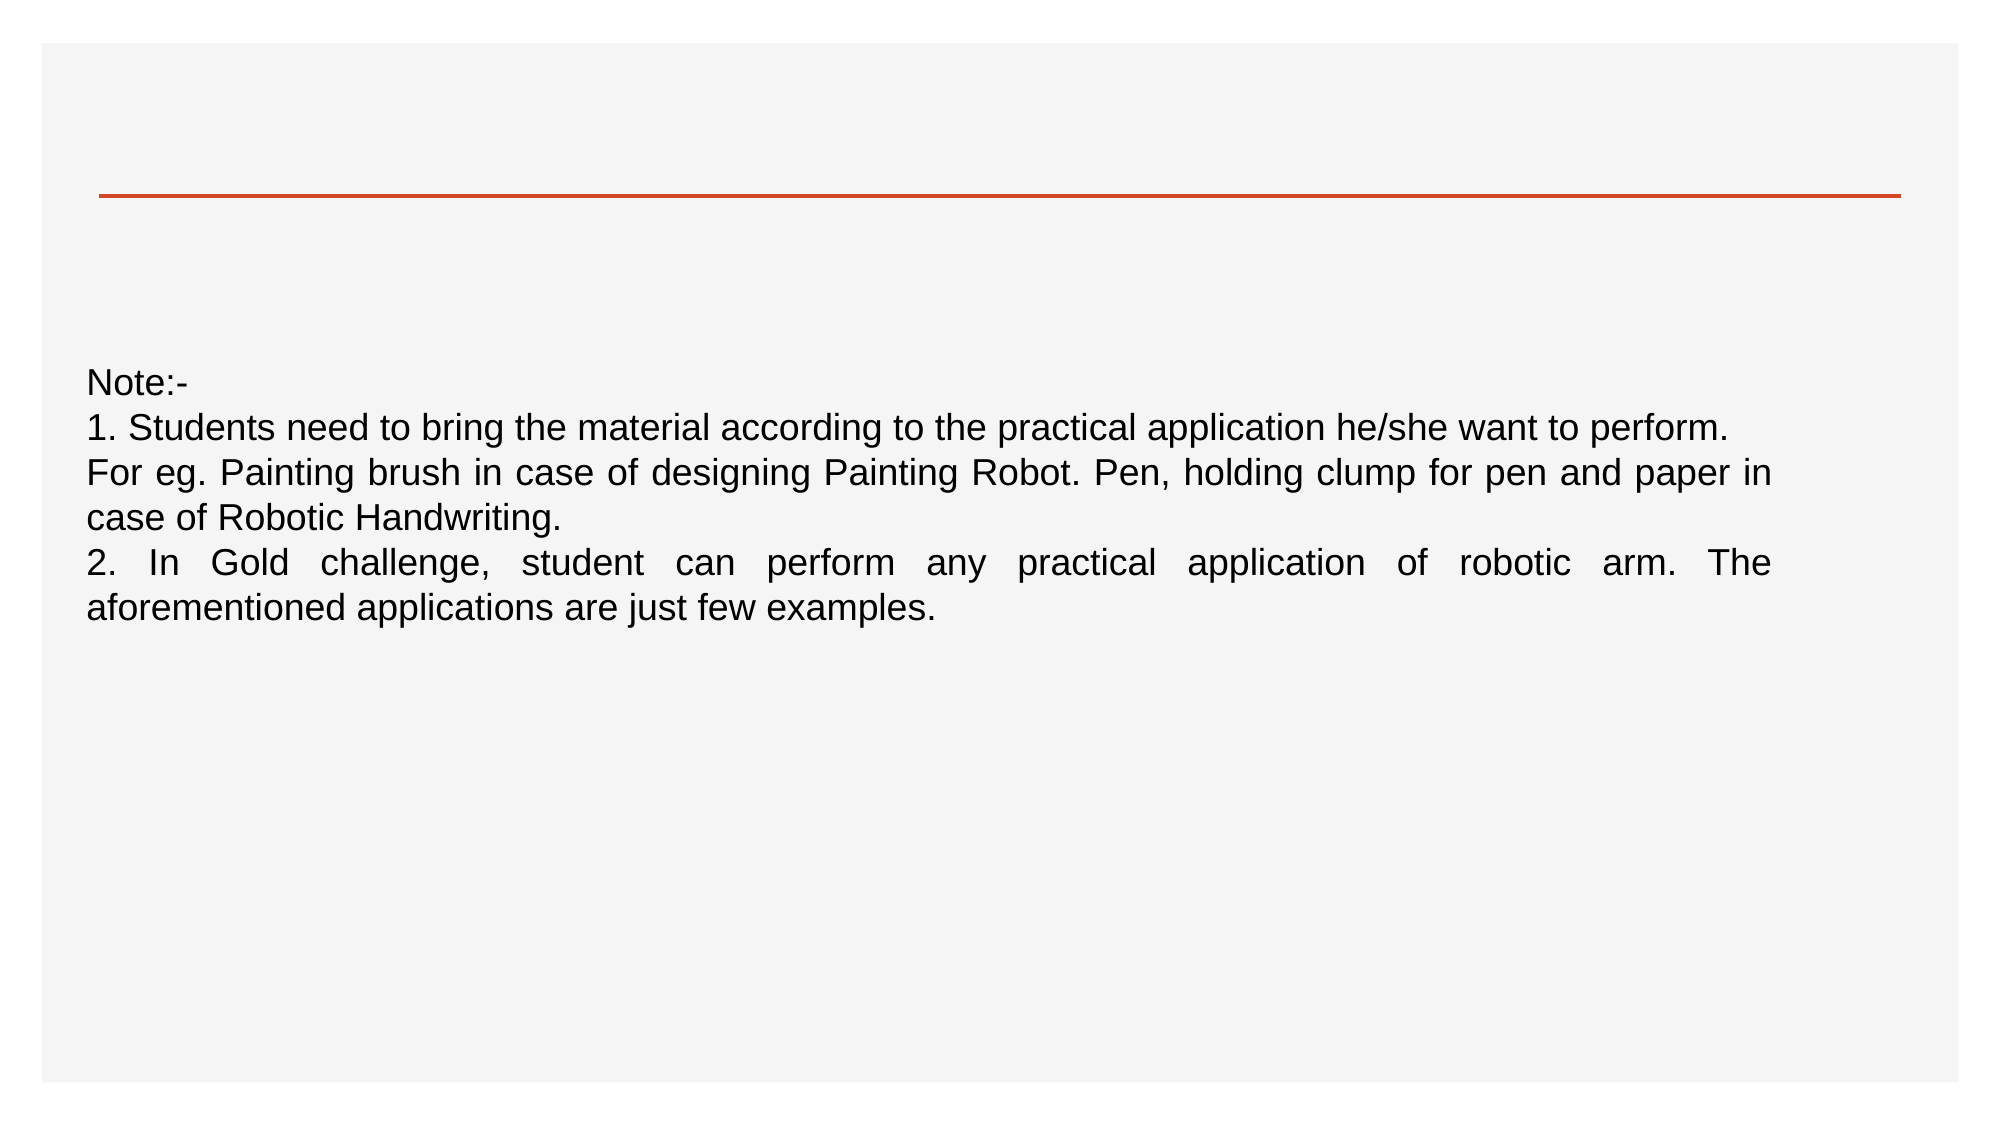

#
Note:-
1. Students need to bring the material according to the practical application he/she want to perform.
For eg. Painting brush in case of designing Painting Robot. Pen, holding clump for pen and paper in case of Robotic Handwriting.
2. In Gold challenge, student can perform any practical application of robotic arm. The aforementioned applications are just few examples.